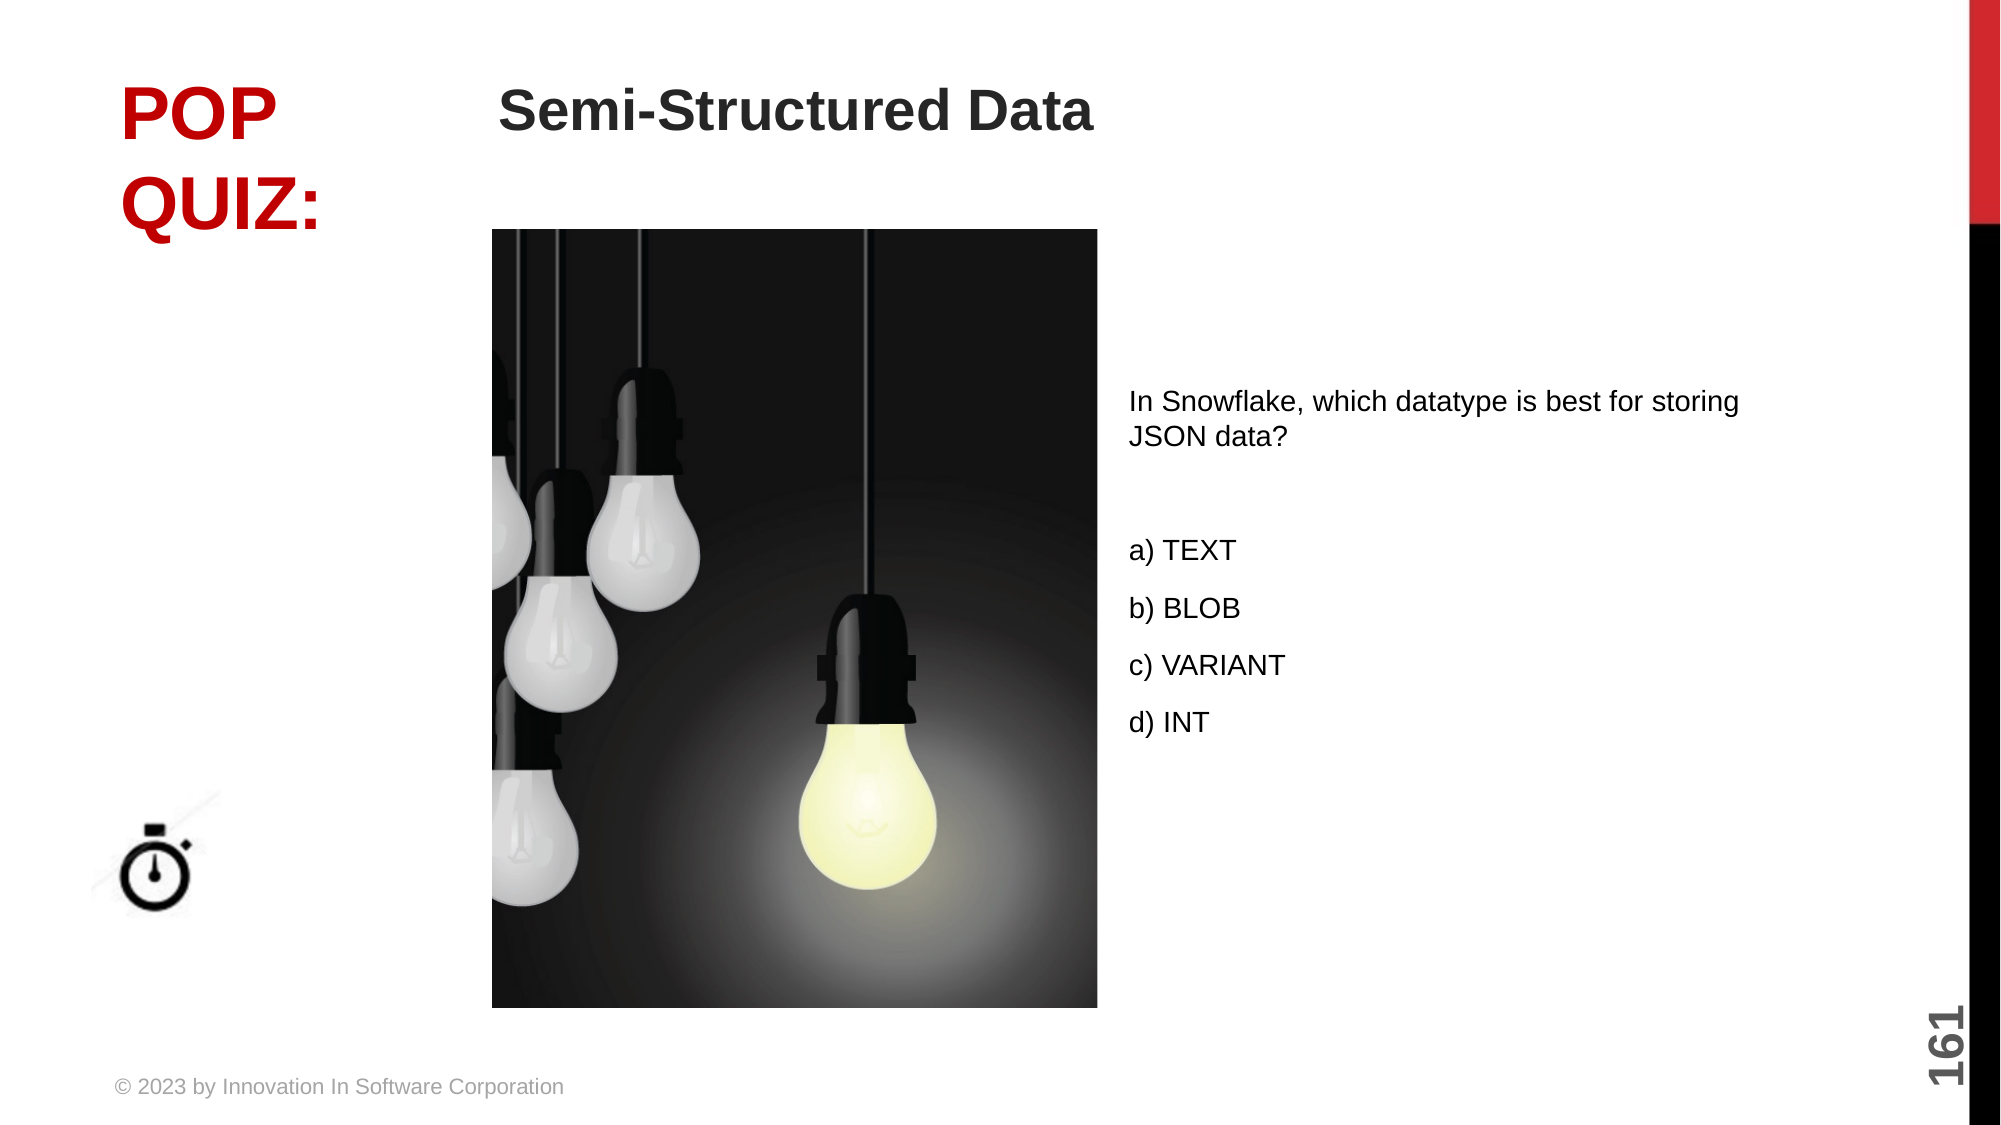

# Semi-Structured Data

In Snowflake, which datatype is best for storing JSON data?

a) TEXT
b) BLOB
c) VARIANT
d) INT

5 MINUTES
161
© 2023 by Innovation In Software Corporation